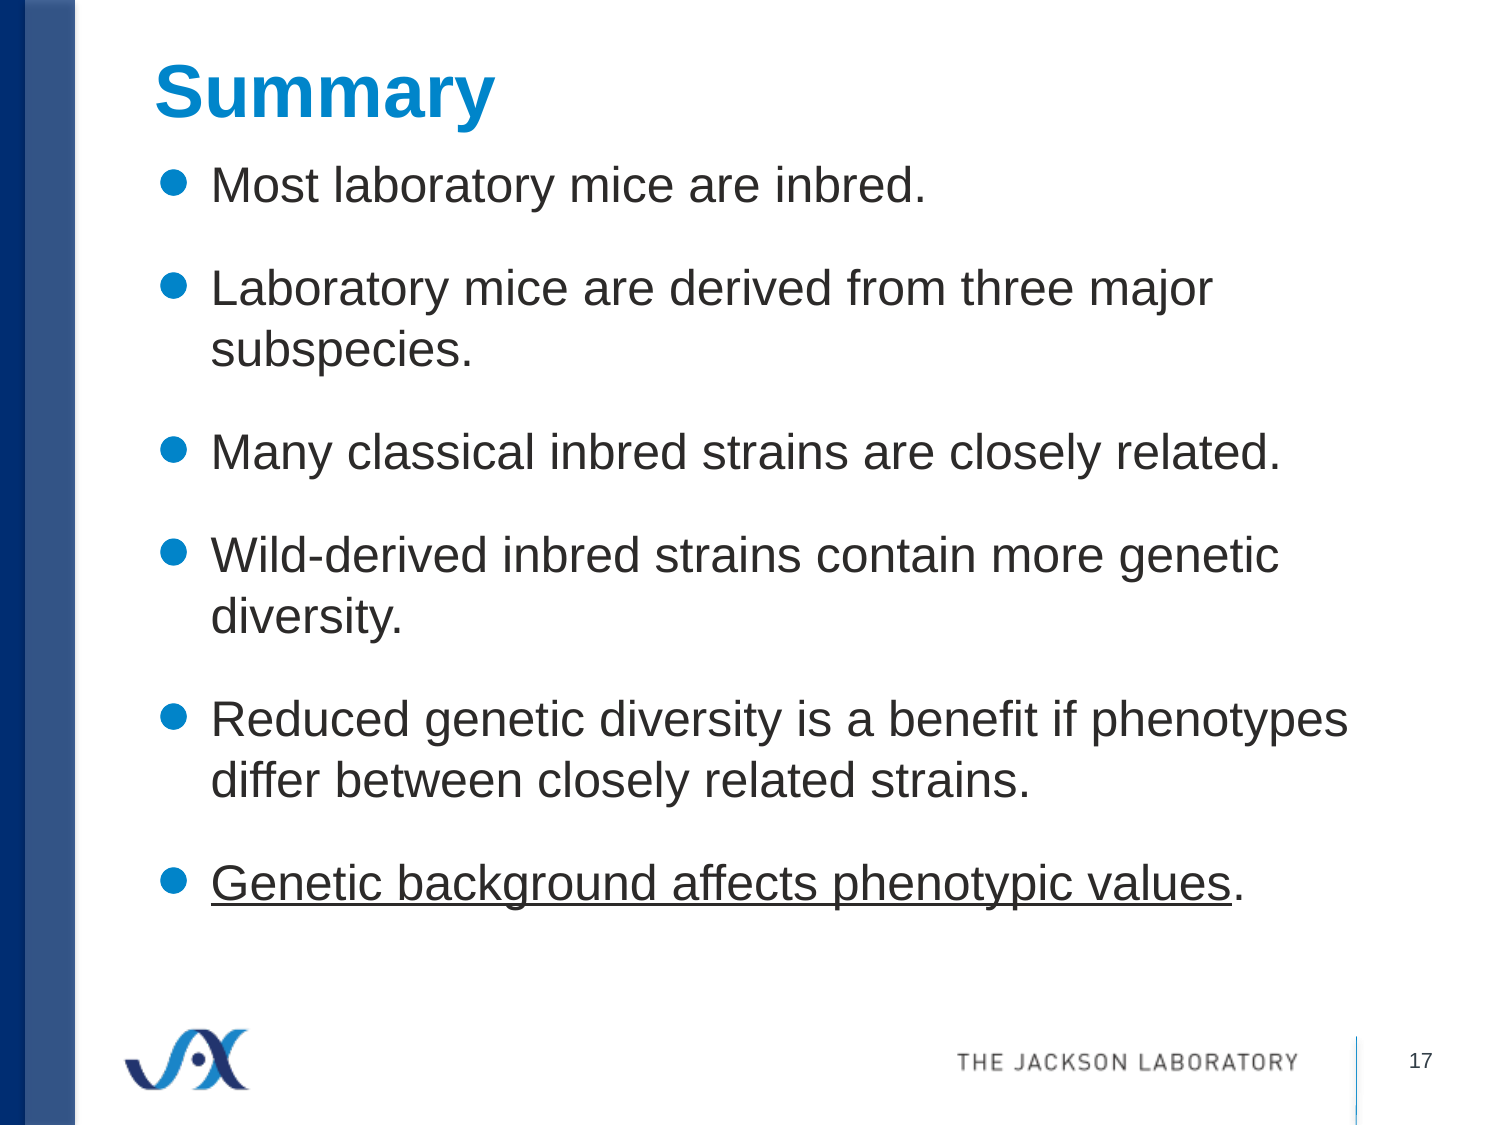

# Summary
Most laboratory mice are inbred.
Laboratory mice are derived from three major subspecies.
Many classical inbred strains are closely related.
Wild-derived inbred strains contain more genetic diversity.
Reduced genetic diversity is a benefit if phenotypes differ between closely related strains.
Genetic background affects phenotypic values.

17